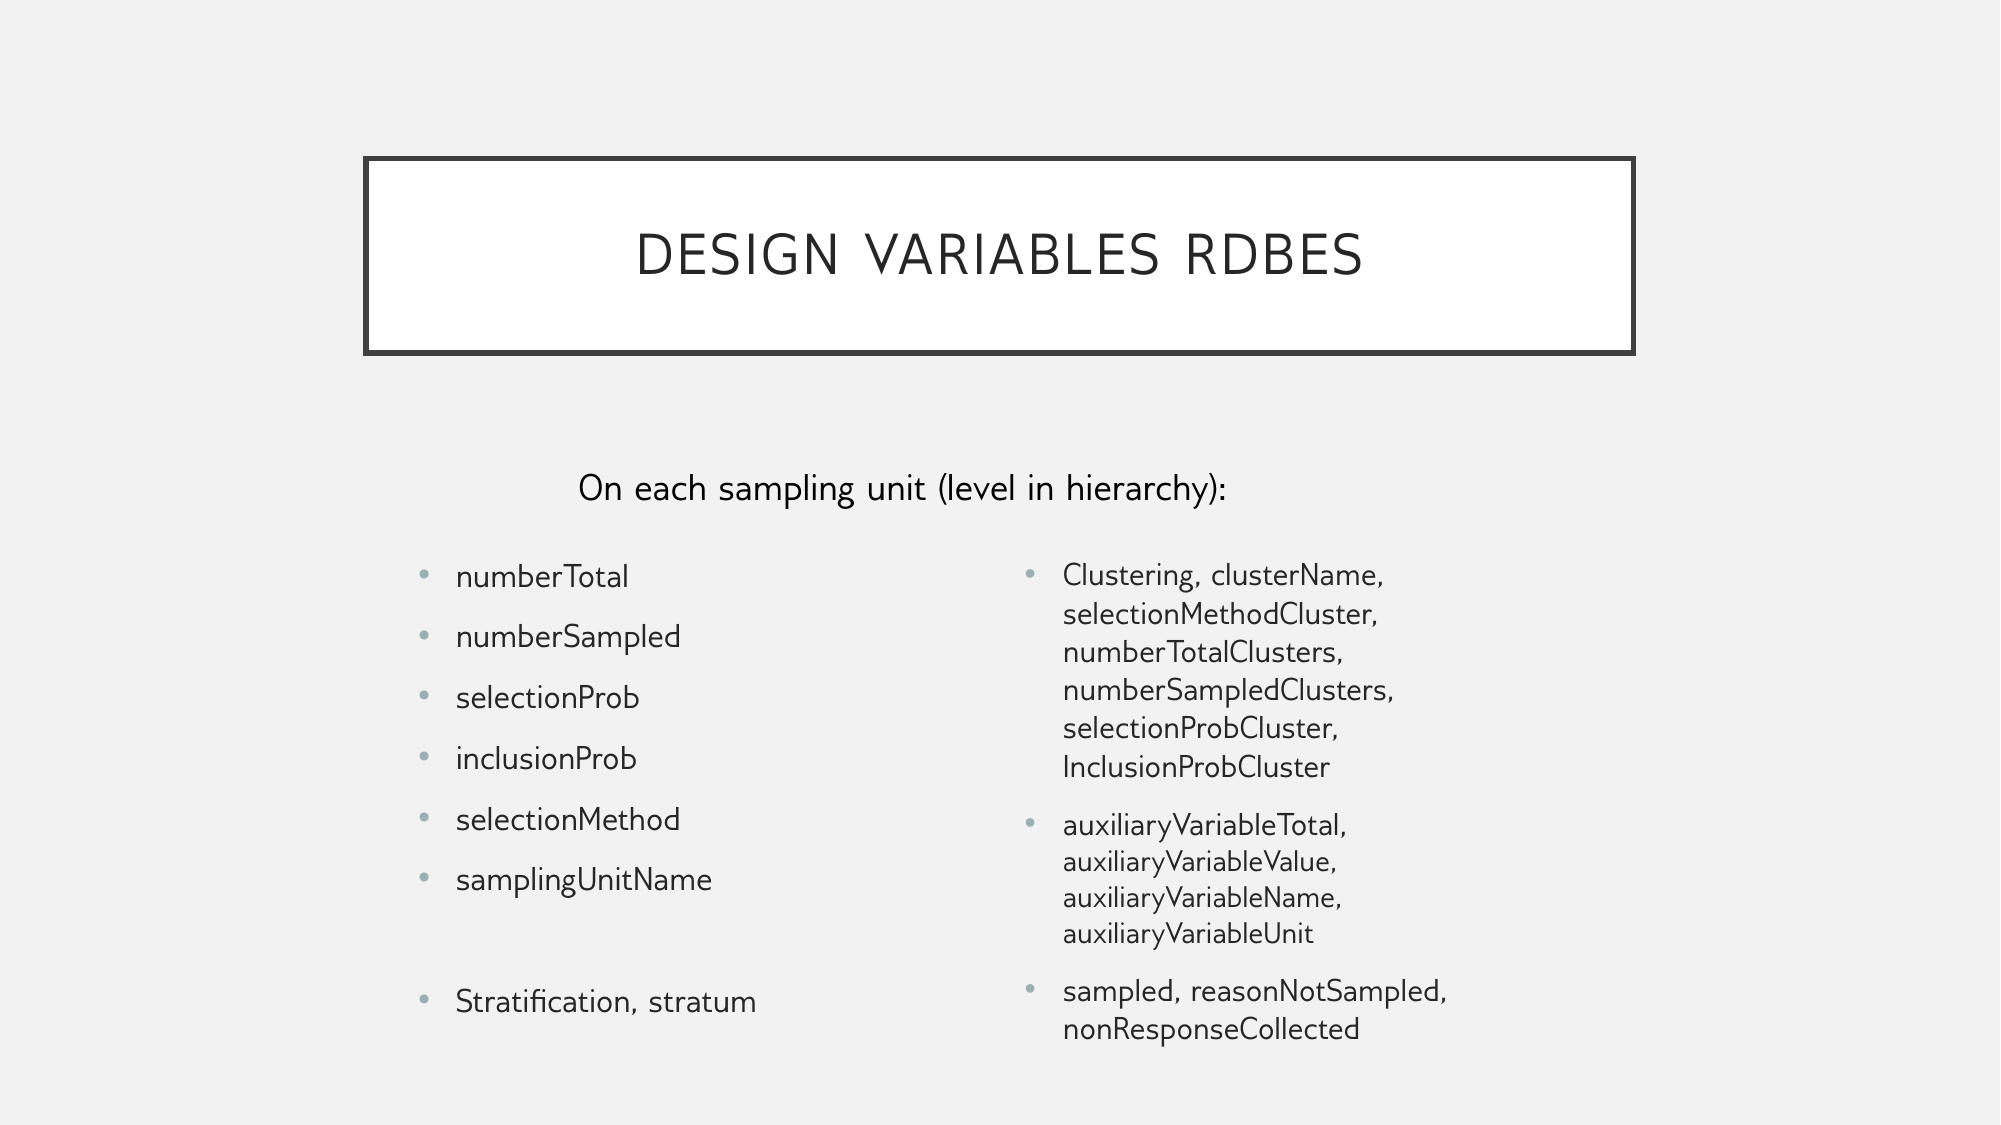

# Design variables RDBES
On each sampling unit (level in hierarchy):
numberTotal
numberSampled
selectionProb
inclusionProb
selectionMethod
samplingUnitName

Stratification, stratum

Clustering, clusterName, selectionMethodCluster, numberTotalClusters, numberSampledClusters, selectionProbCluster, InclusionProbCluster
auxiliaryVariableTotal, auxiliaryVariableValue, auxiliaryVariableName, auxiliaryVariableUnit
sampled, reasonNotSampled, nonResponseCollected